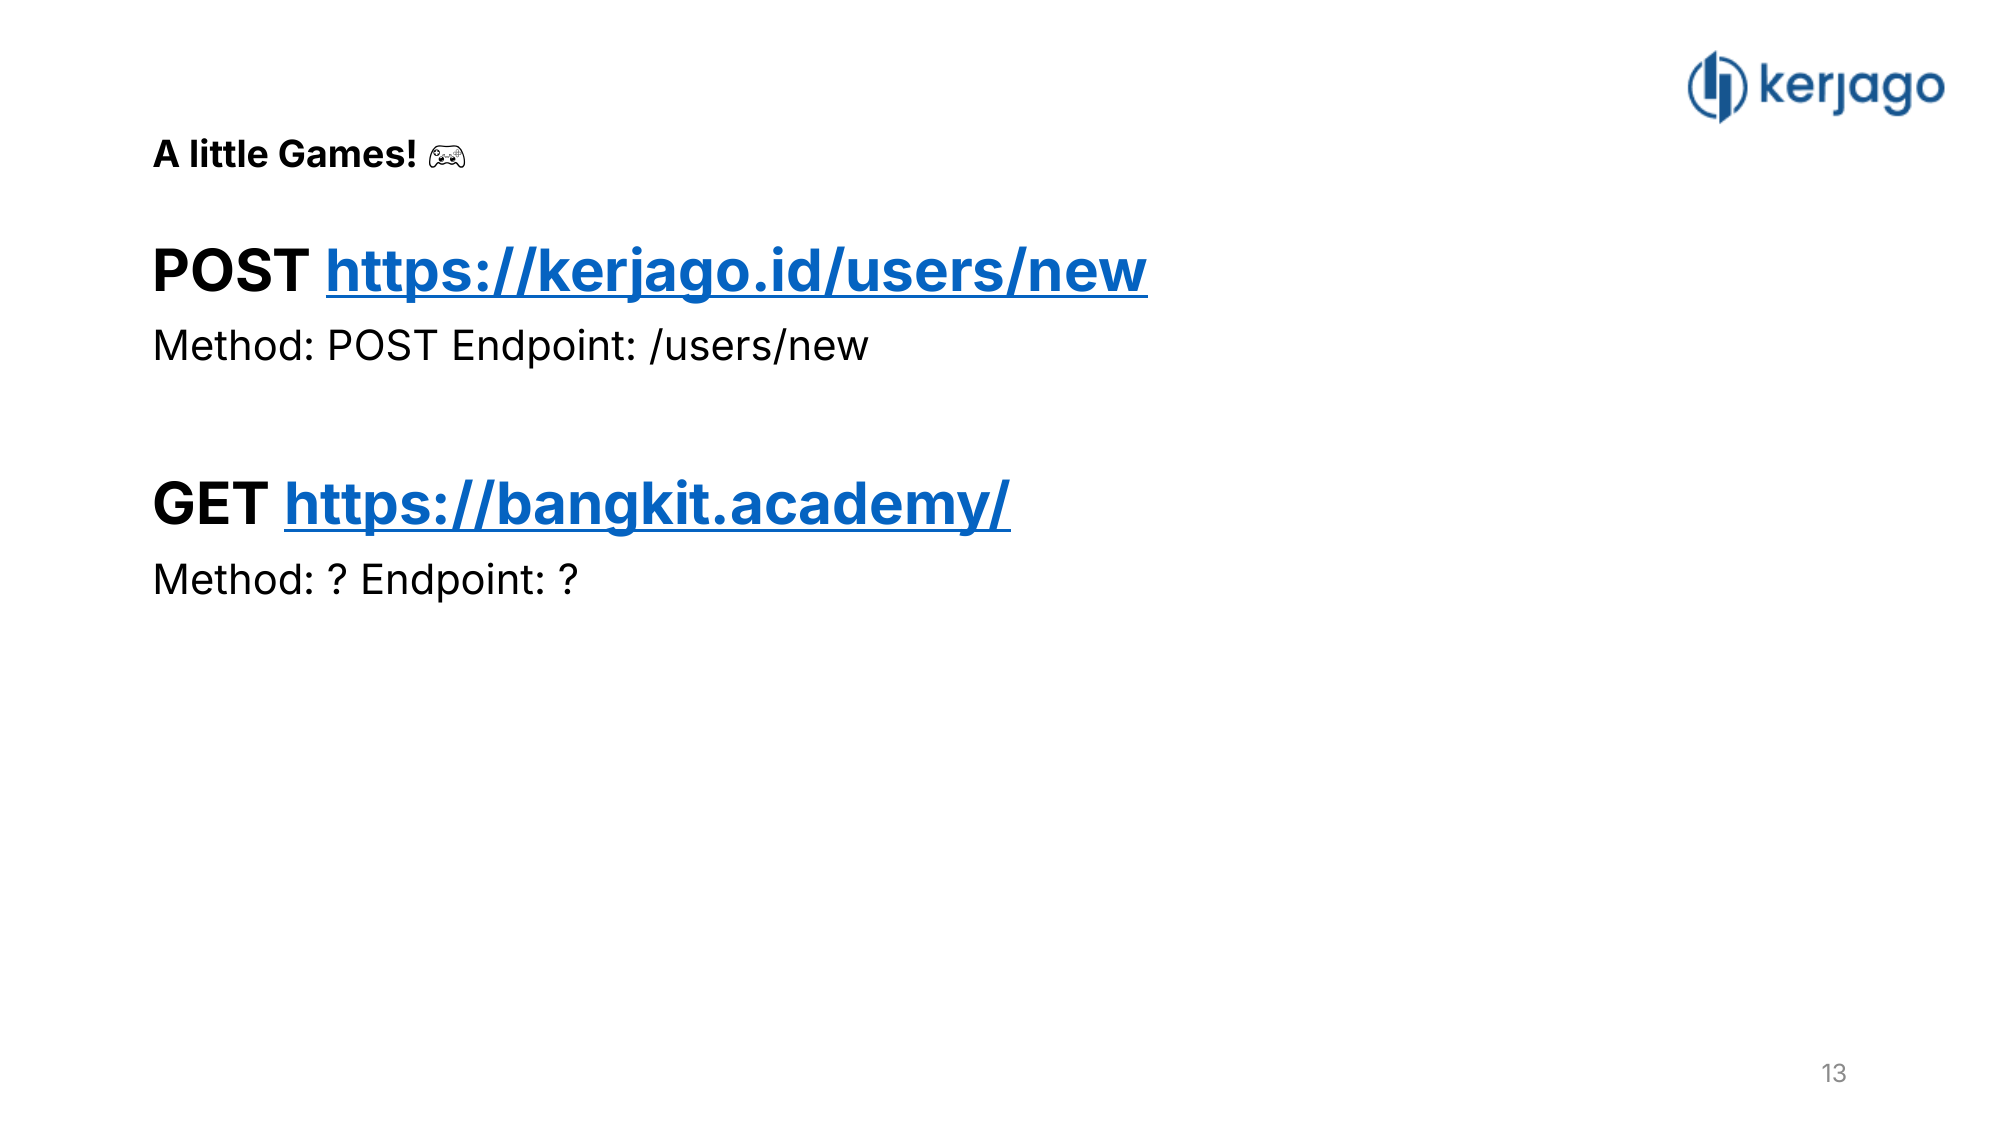

A little Games! 🎮
POST https://kerjago.id/users/new
Method: POST Endpoint: /users/new

GET https://bangkit.academy/
Method: ? Endpoint: ?

13